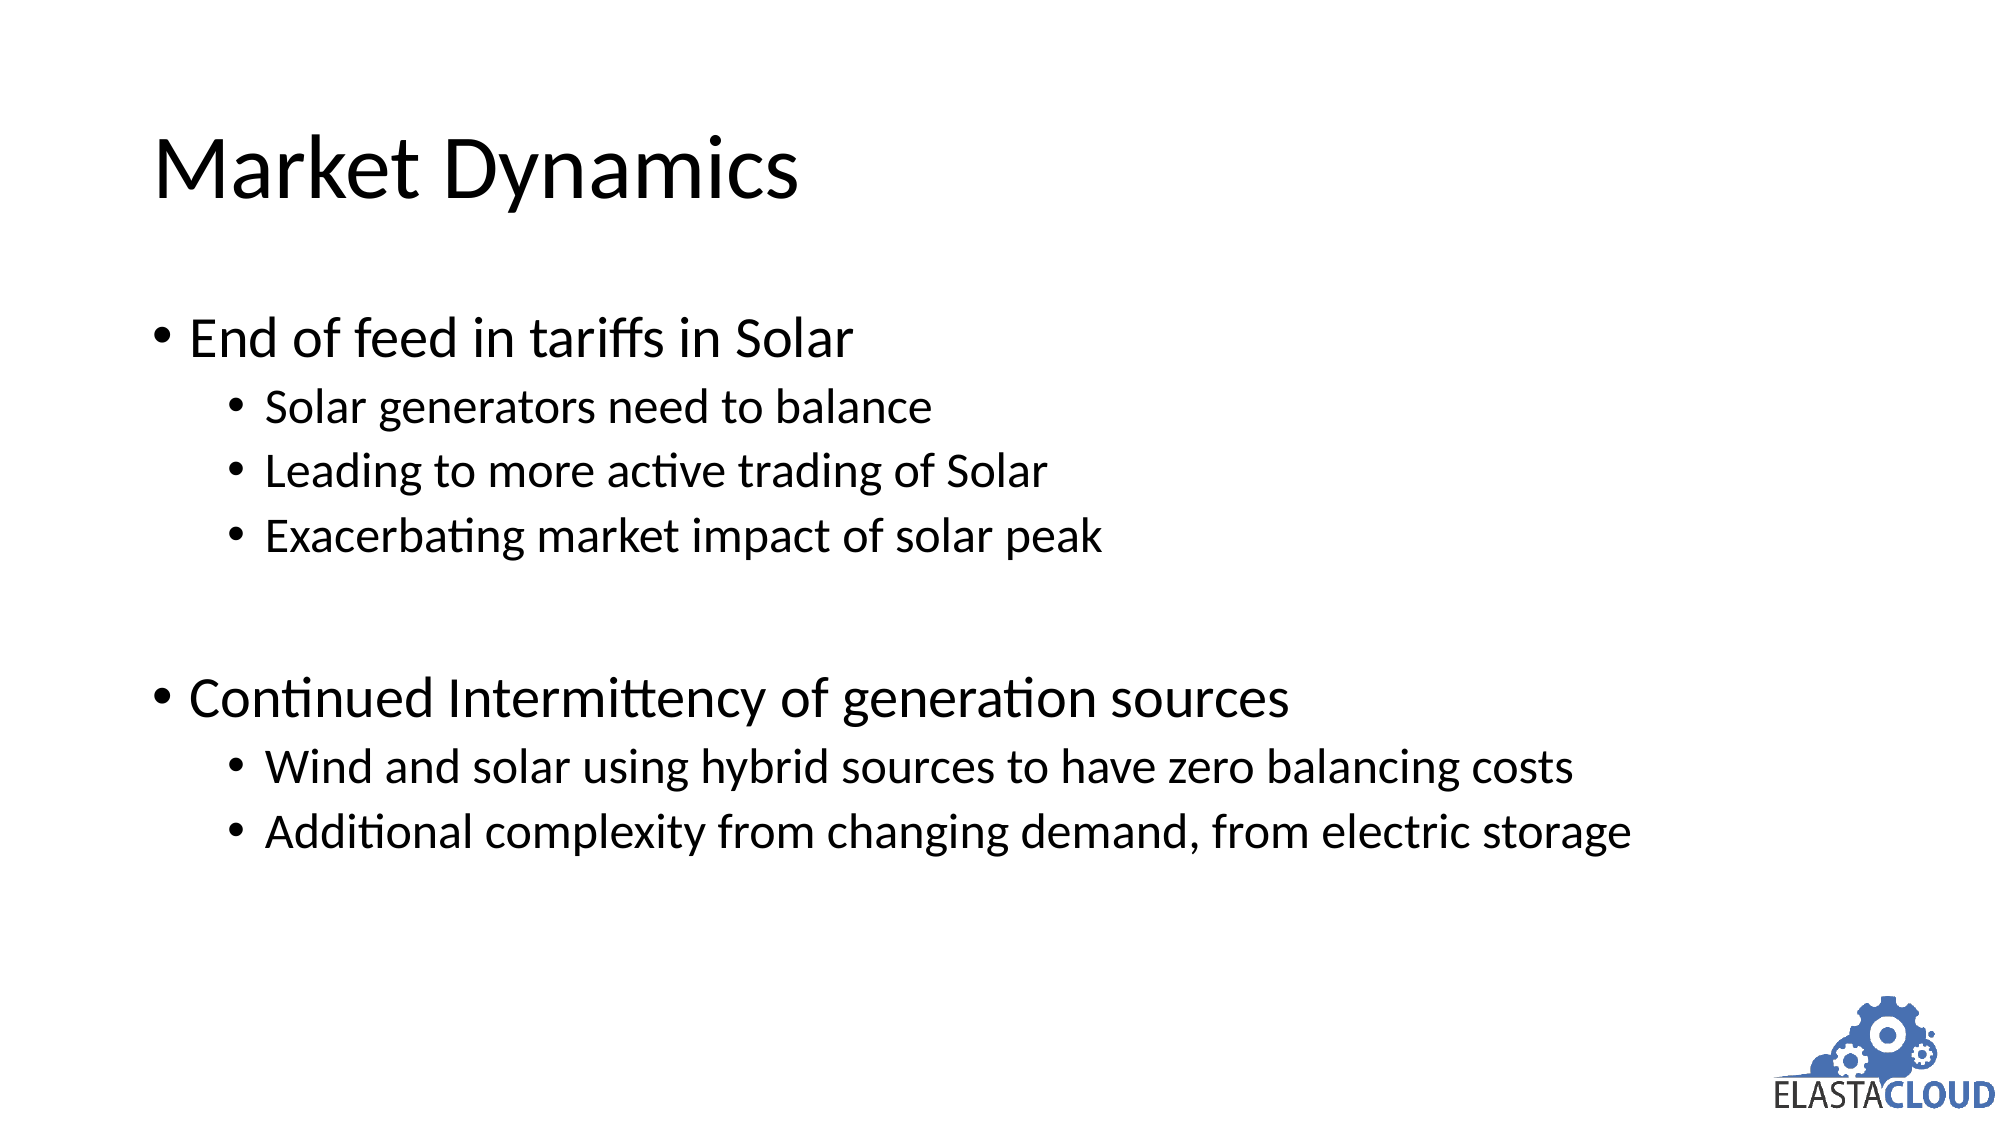

# Market Dynamics
End of feed in tariffs in Solar
Solar generators need to balance
Leading to more active trading of Solar
Exacerbating market impact of solar peak

Continued Intermittency of generation sources
Wind and solar using hybrid sources to have zero balancing costs
Additional complexity from changing demand, from electric storage